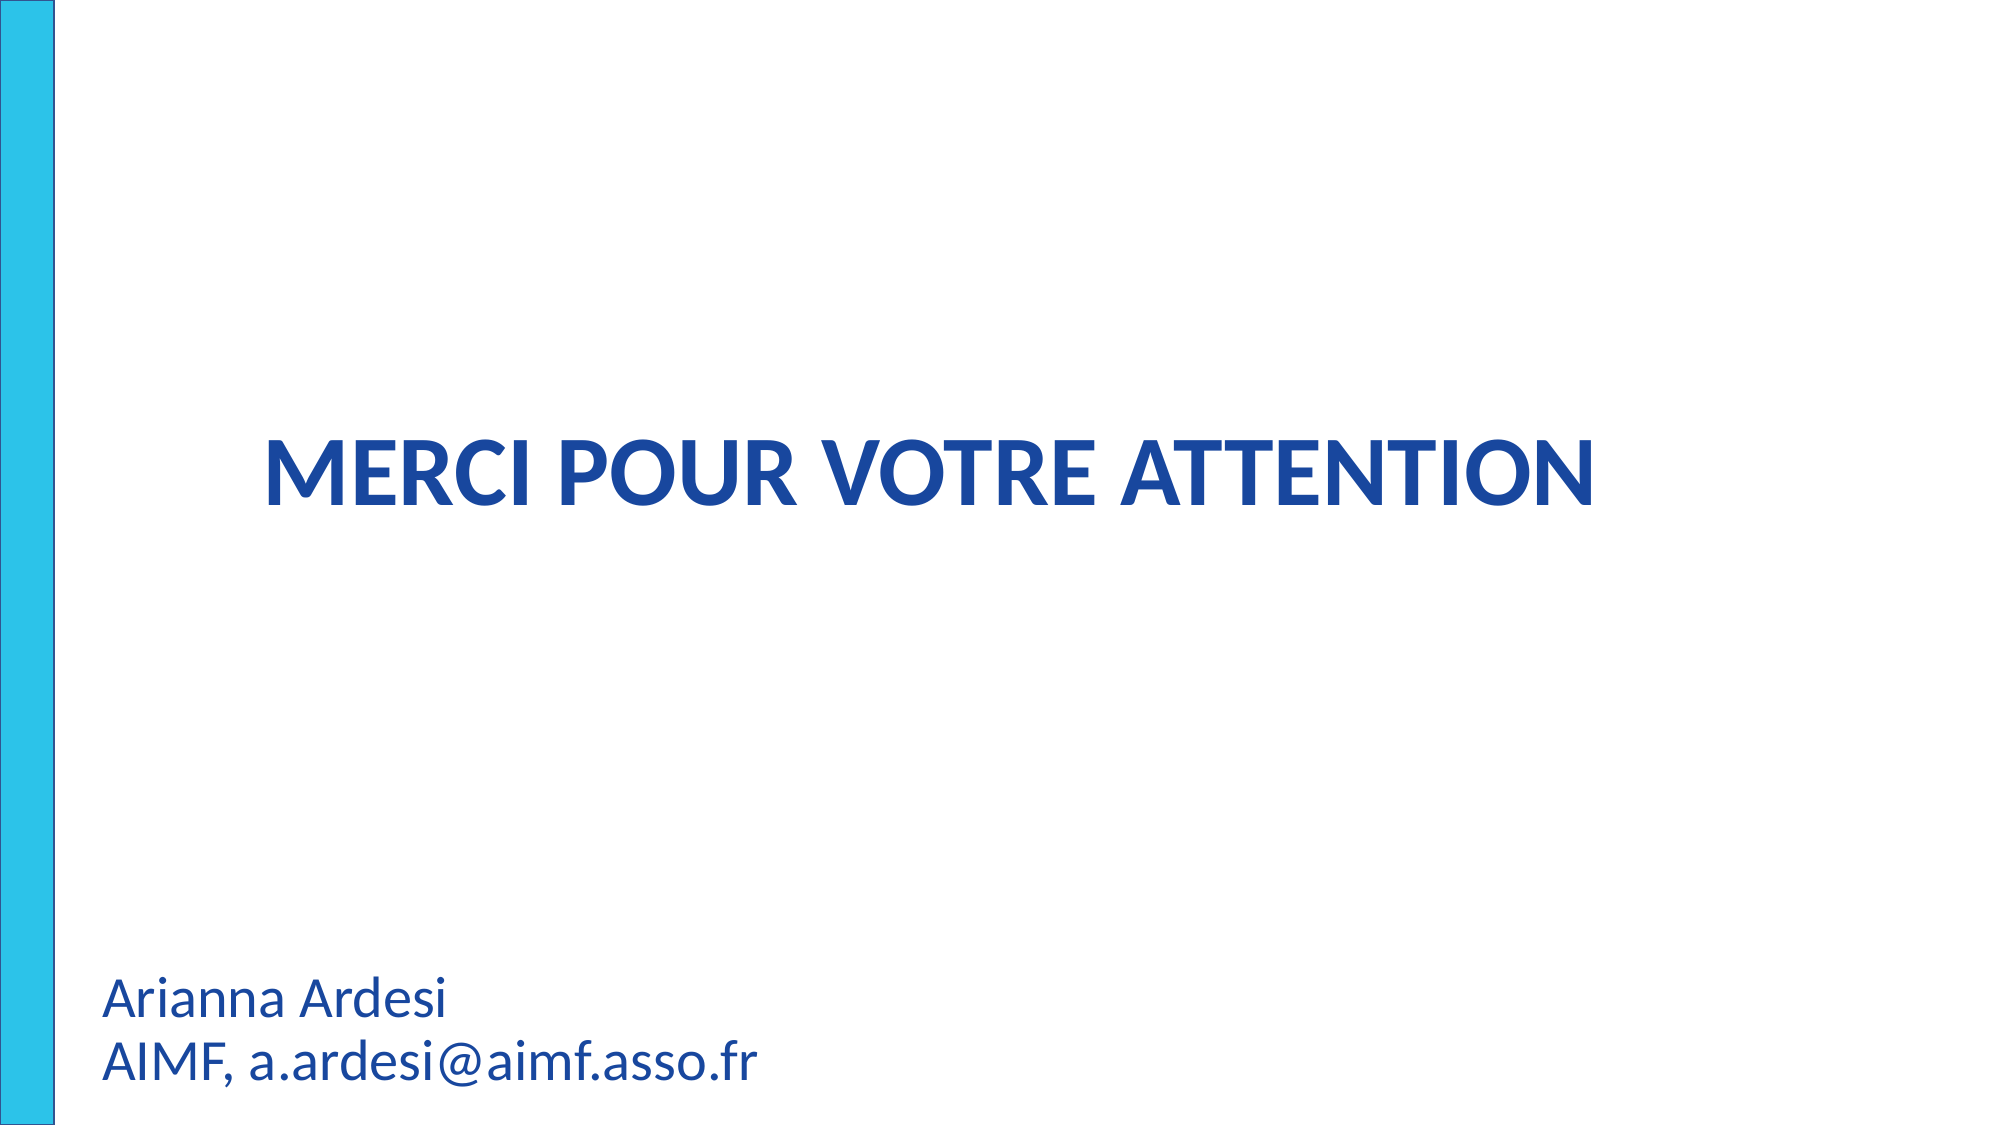

MERCI POUR VOTRE ATTENTION

Arianna Ardesi
AIMF, a.ardesi@aimf.asso.fr